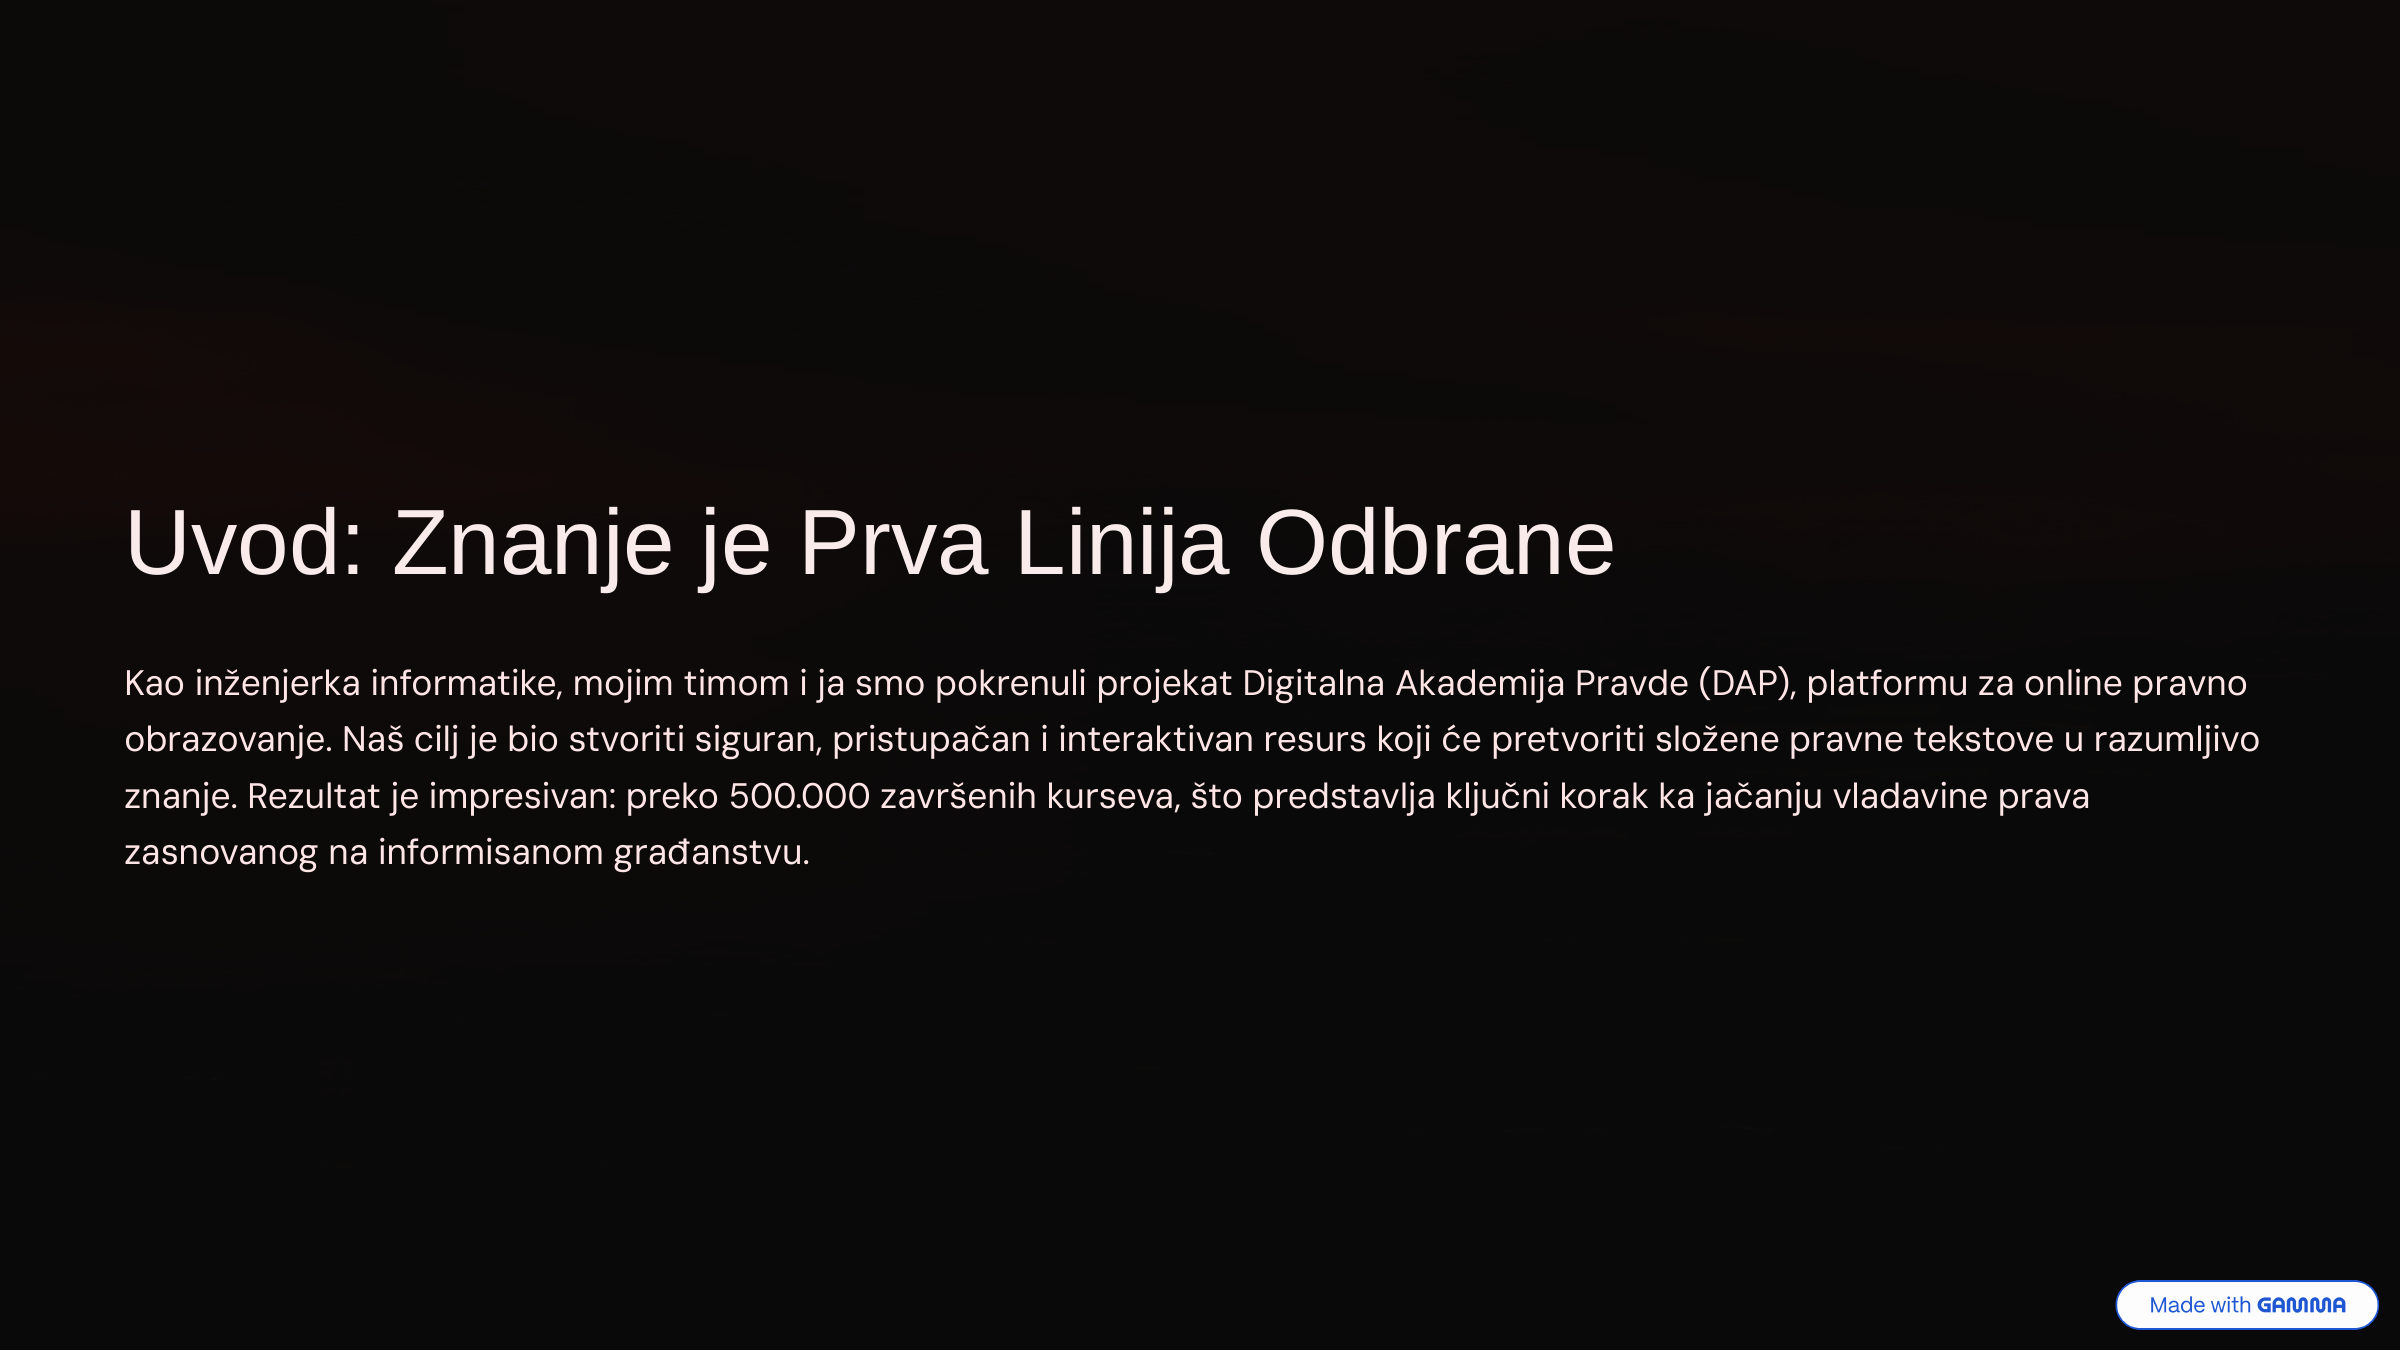

Uvod: Znanje je Prva Linija Odbrane
Kao inženjerka informatike, mojim timom i ja smo pokrenuli projekat Digitalna Akademija Pravde (DAP), platformu za online pravno obrazovanje. Naš cilj je bio stvoriti siguran, pristupačan i interaktivan resurs koji će pretvoriti složene pravne tekstove u razumljivo znanje. Rezultat je impresivan: preko 500.000 završenih kurseva, što predstavlja ključni korak ka jačanju vladavine prava zasnovanog na informisanom građanstvu.